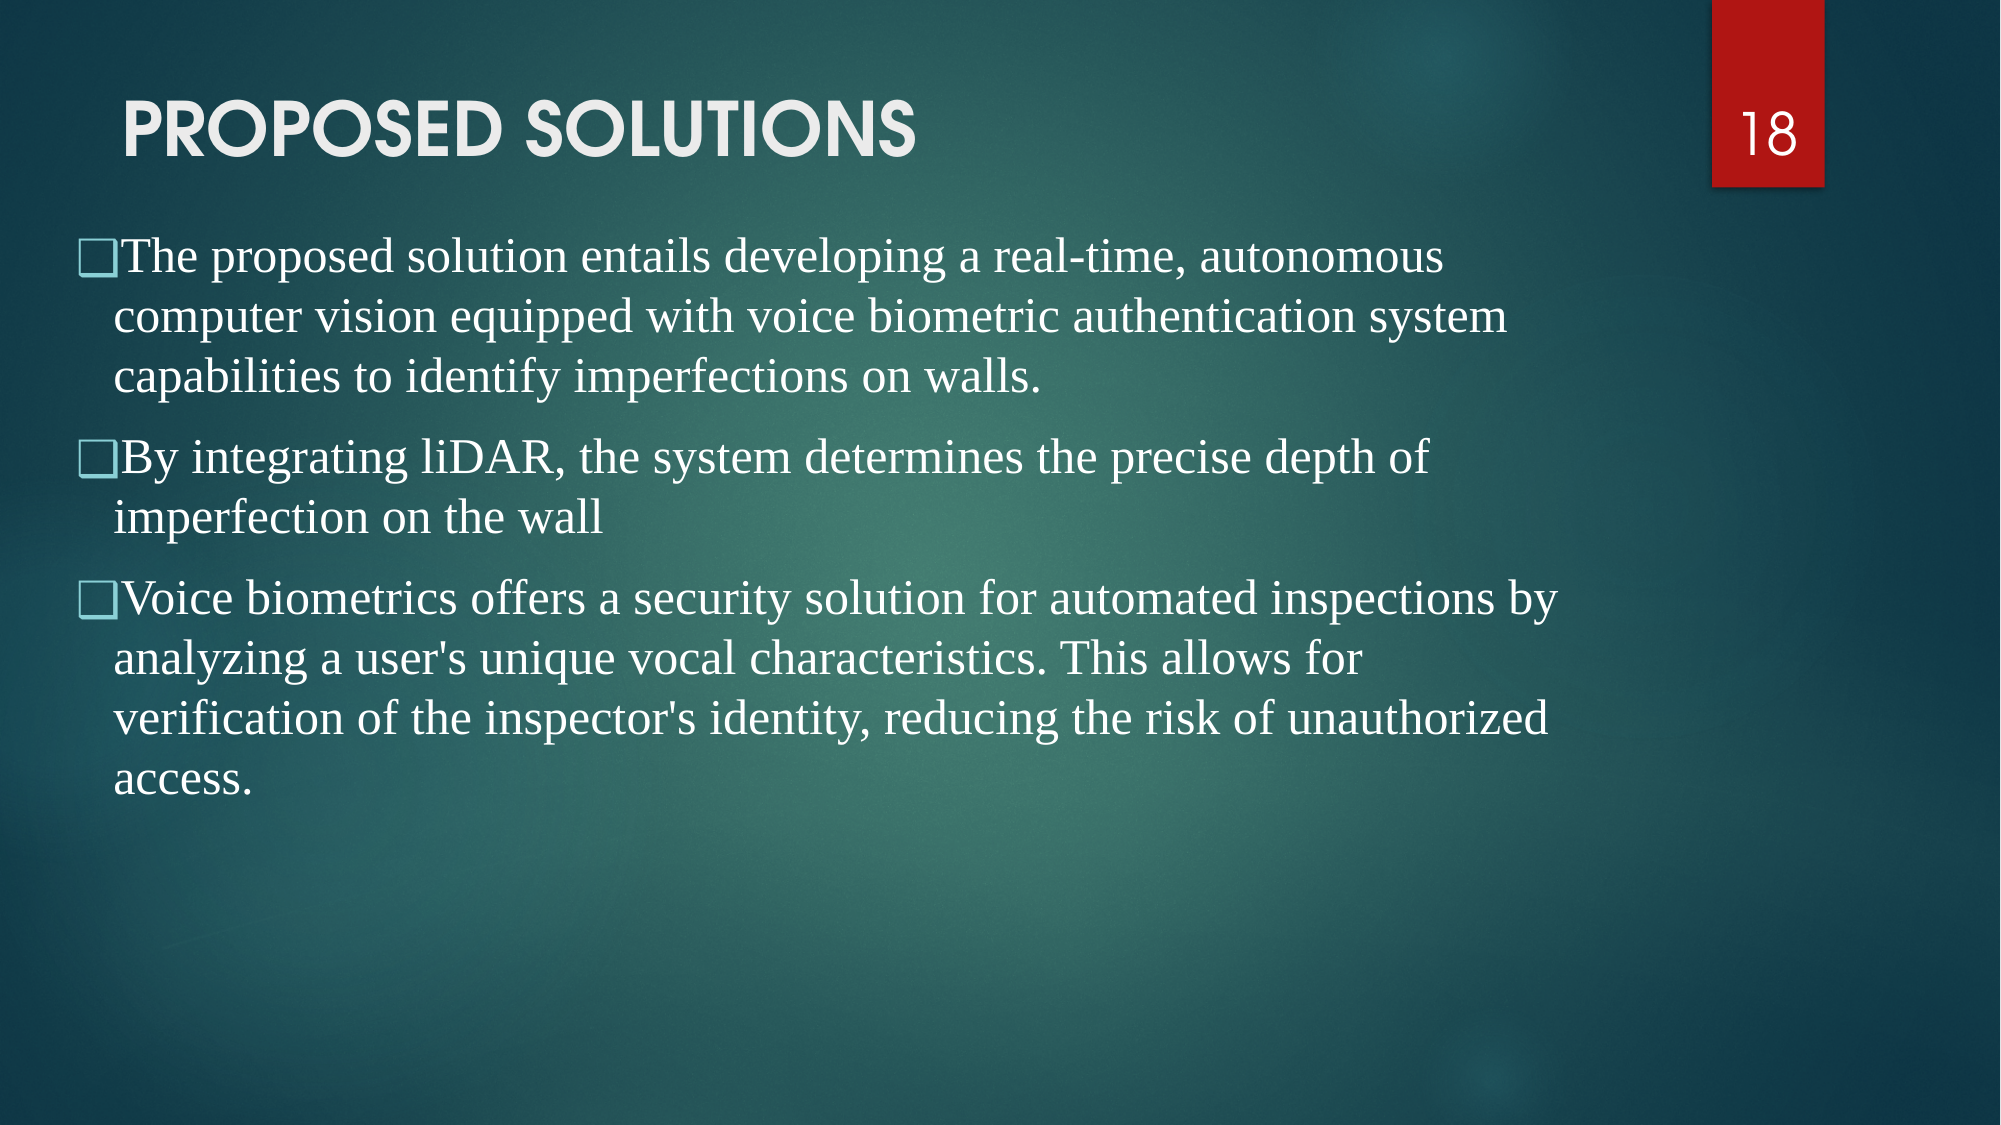

18
PROPOSED SOLUTIONS
The proposed solution entails developing a real-time, autonomous computer vision equipped with voice biometric authentication system capabilities to identify imperfections on walls.
By integrating liDAR, the system determines the precise depth of imperfection on the wall
Voice biometrics offers a security solution for automated inspections by analyzing a user's unique vocal characteristics. This allows for verification of the inspector's identity, reducing the risk of unauthorized access.